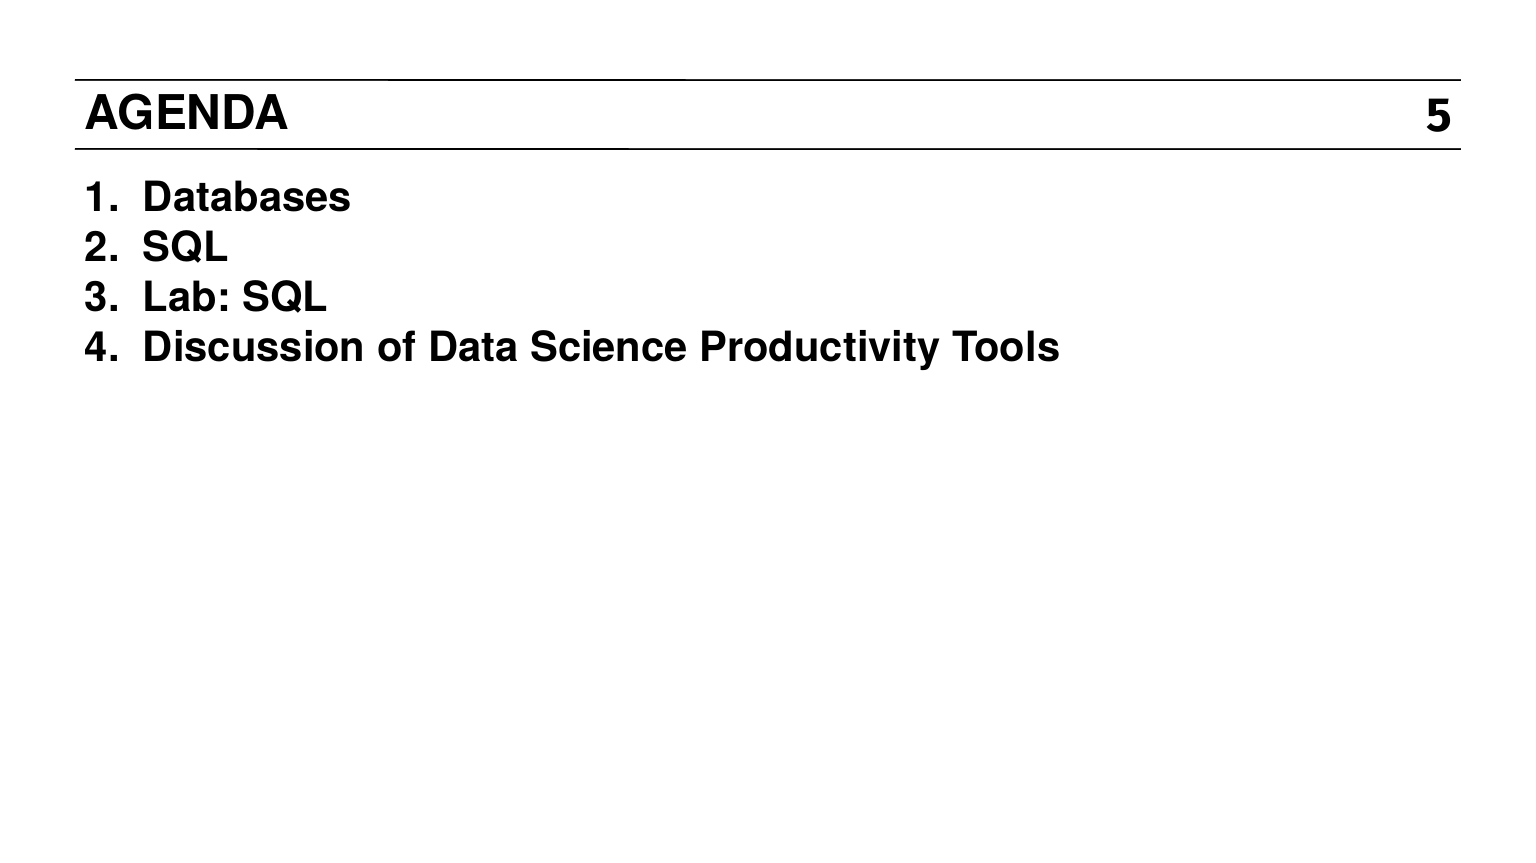

# AGENDA
5

Databases
SQL
Lab: SQL
Discussion of Data Science Productivity Tools